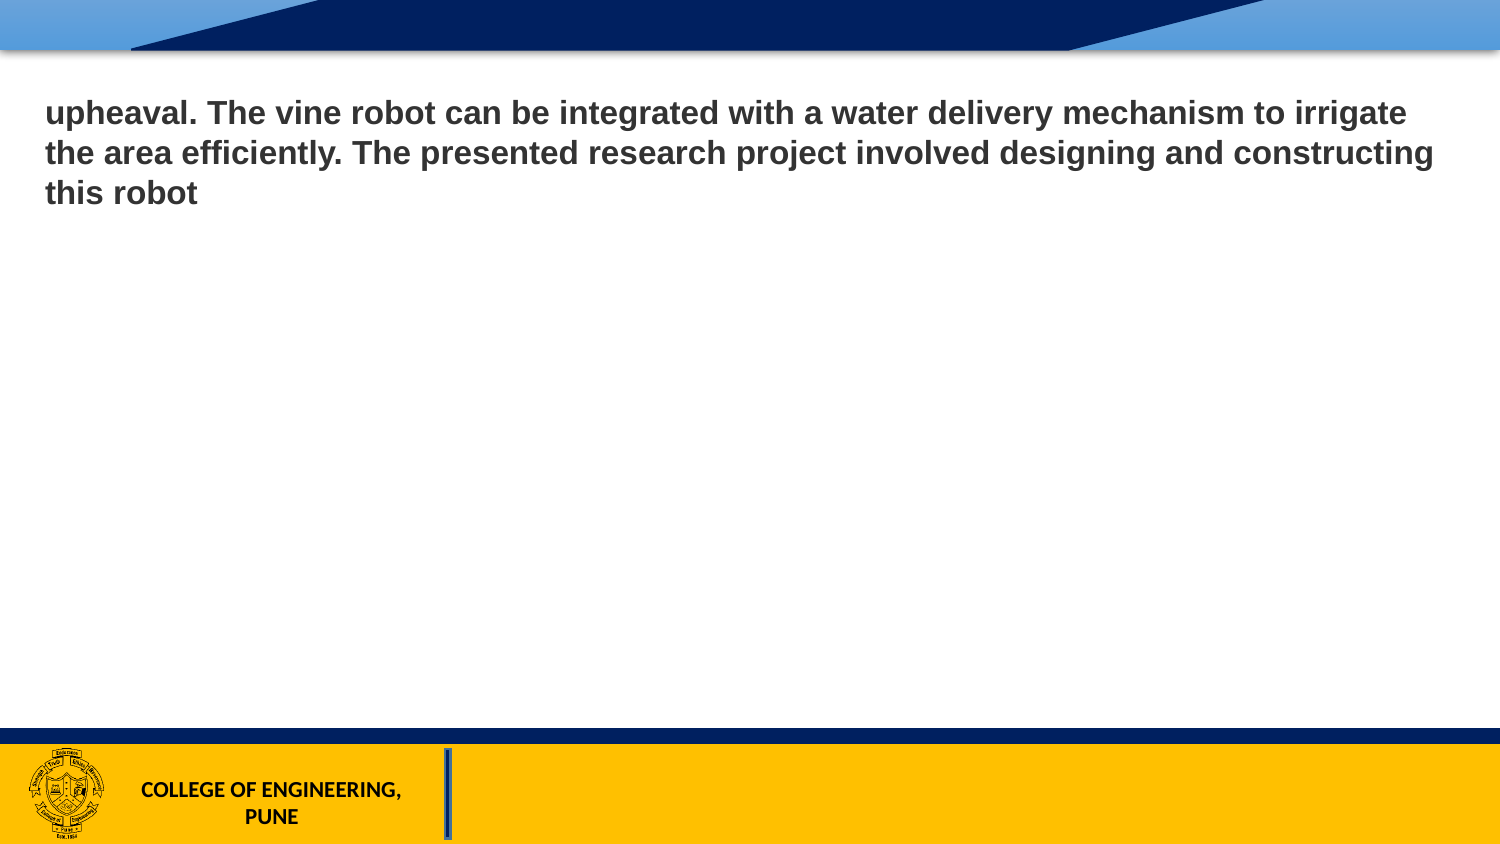

upheaval. The vine robot can be integrated with a water delivery mechanism to irrigate the area efficiently. The presented research project involved designing and constructing this robot